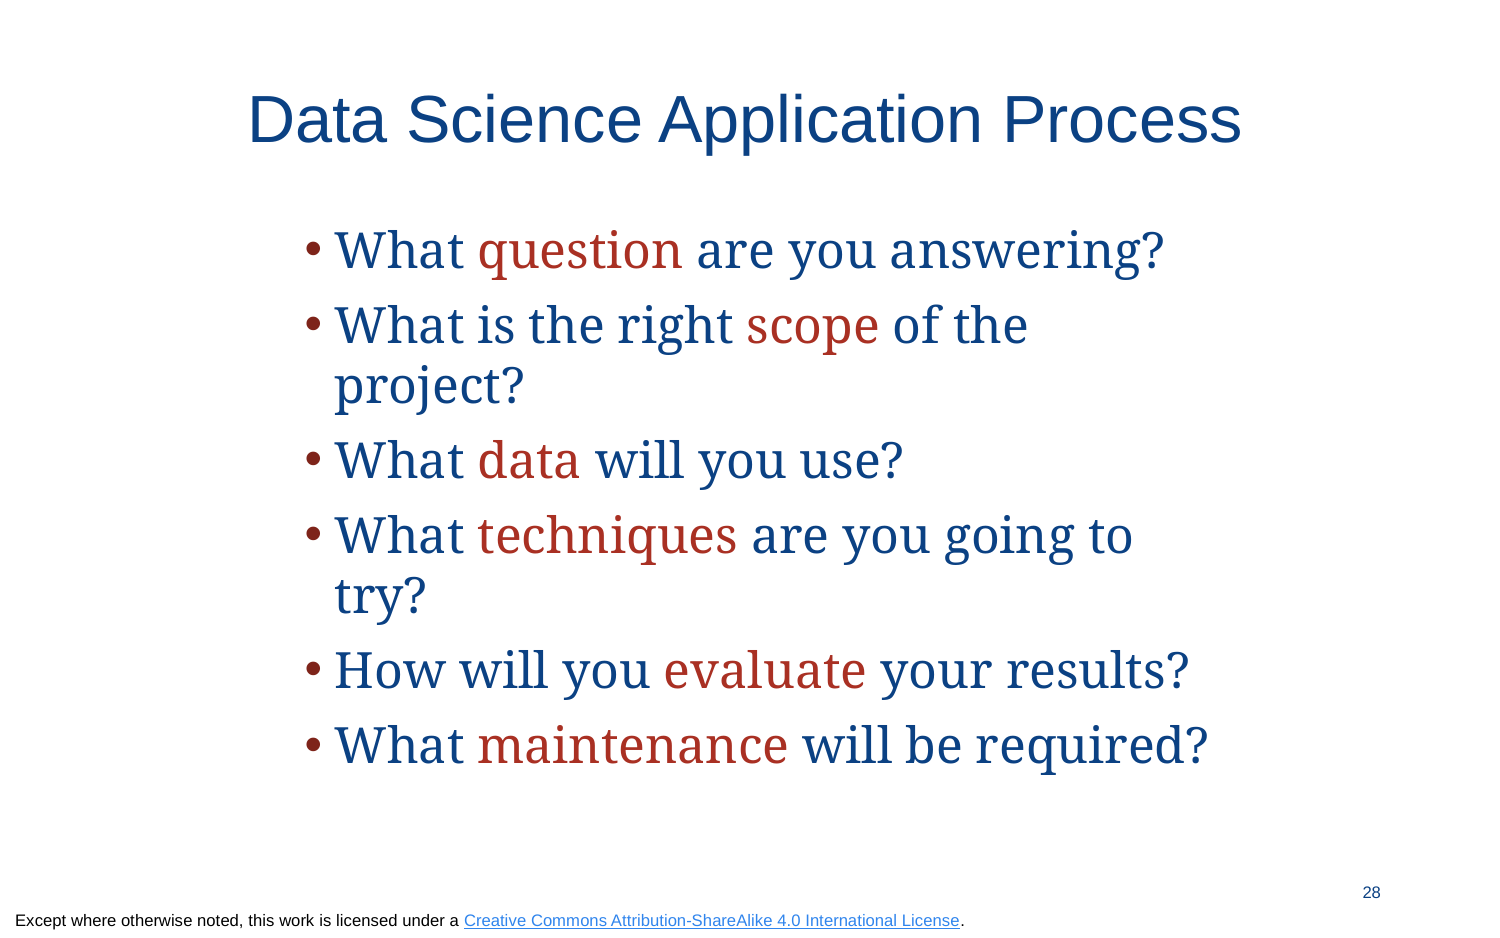

# Data Science Application Process
What question are you answering?
What is the right scope of the project?
What data will you use?
What techniques are you going to try?
How will you evaluate your results?
What maintenance will be required?
28